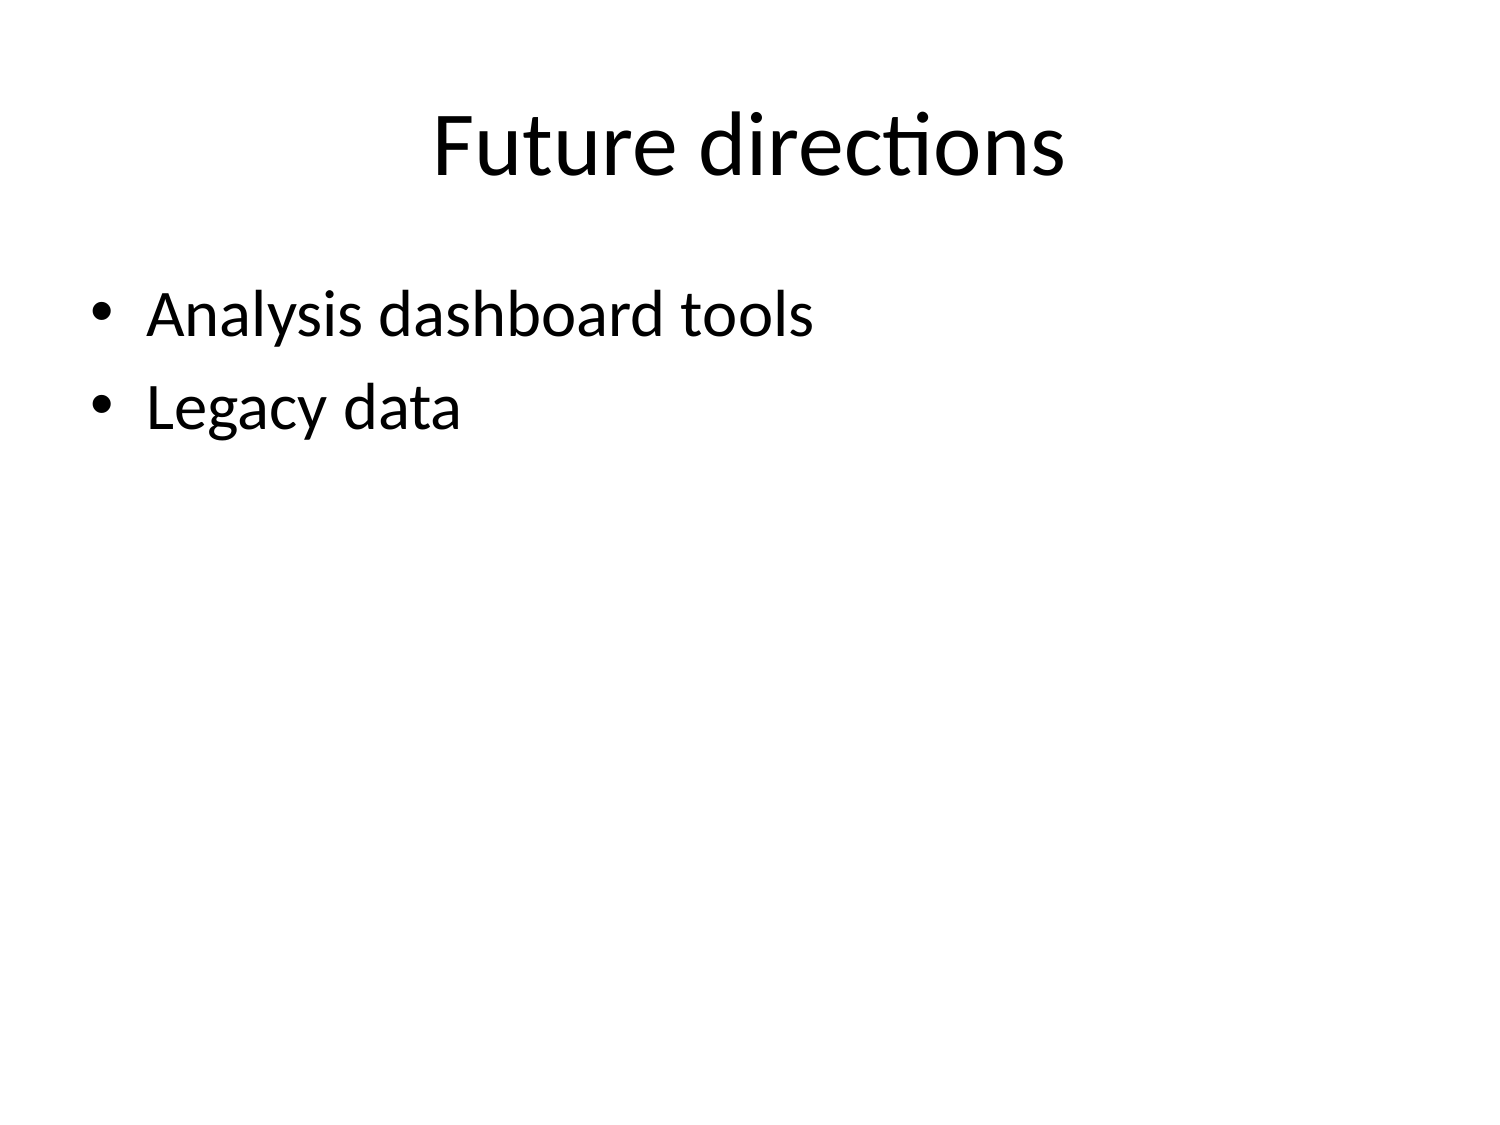

# Future directions
Analysis dashboard tools
Legacy data